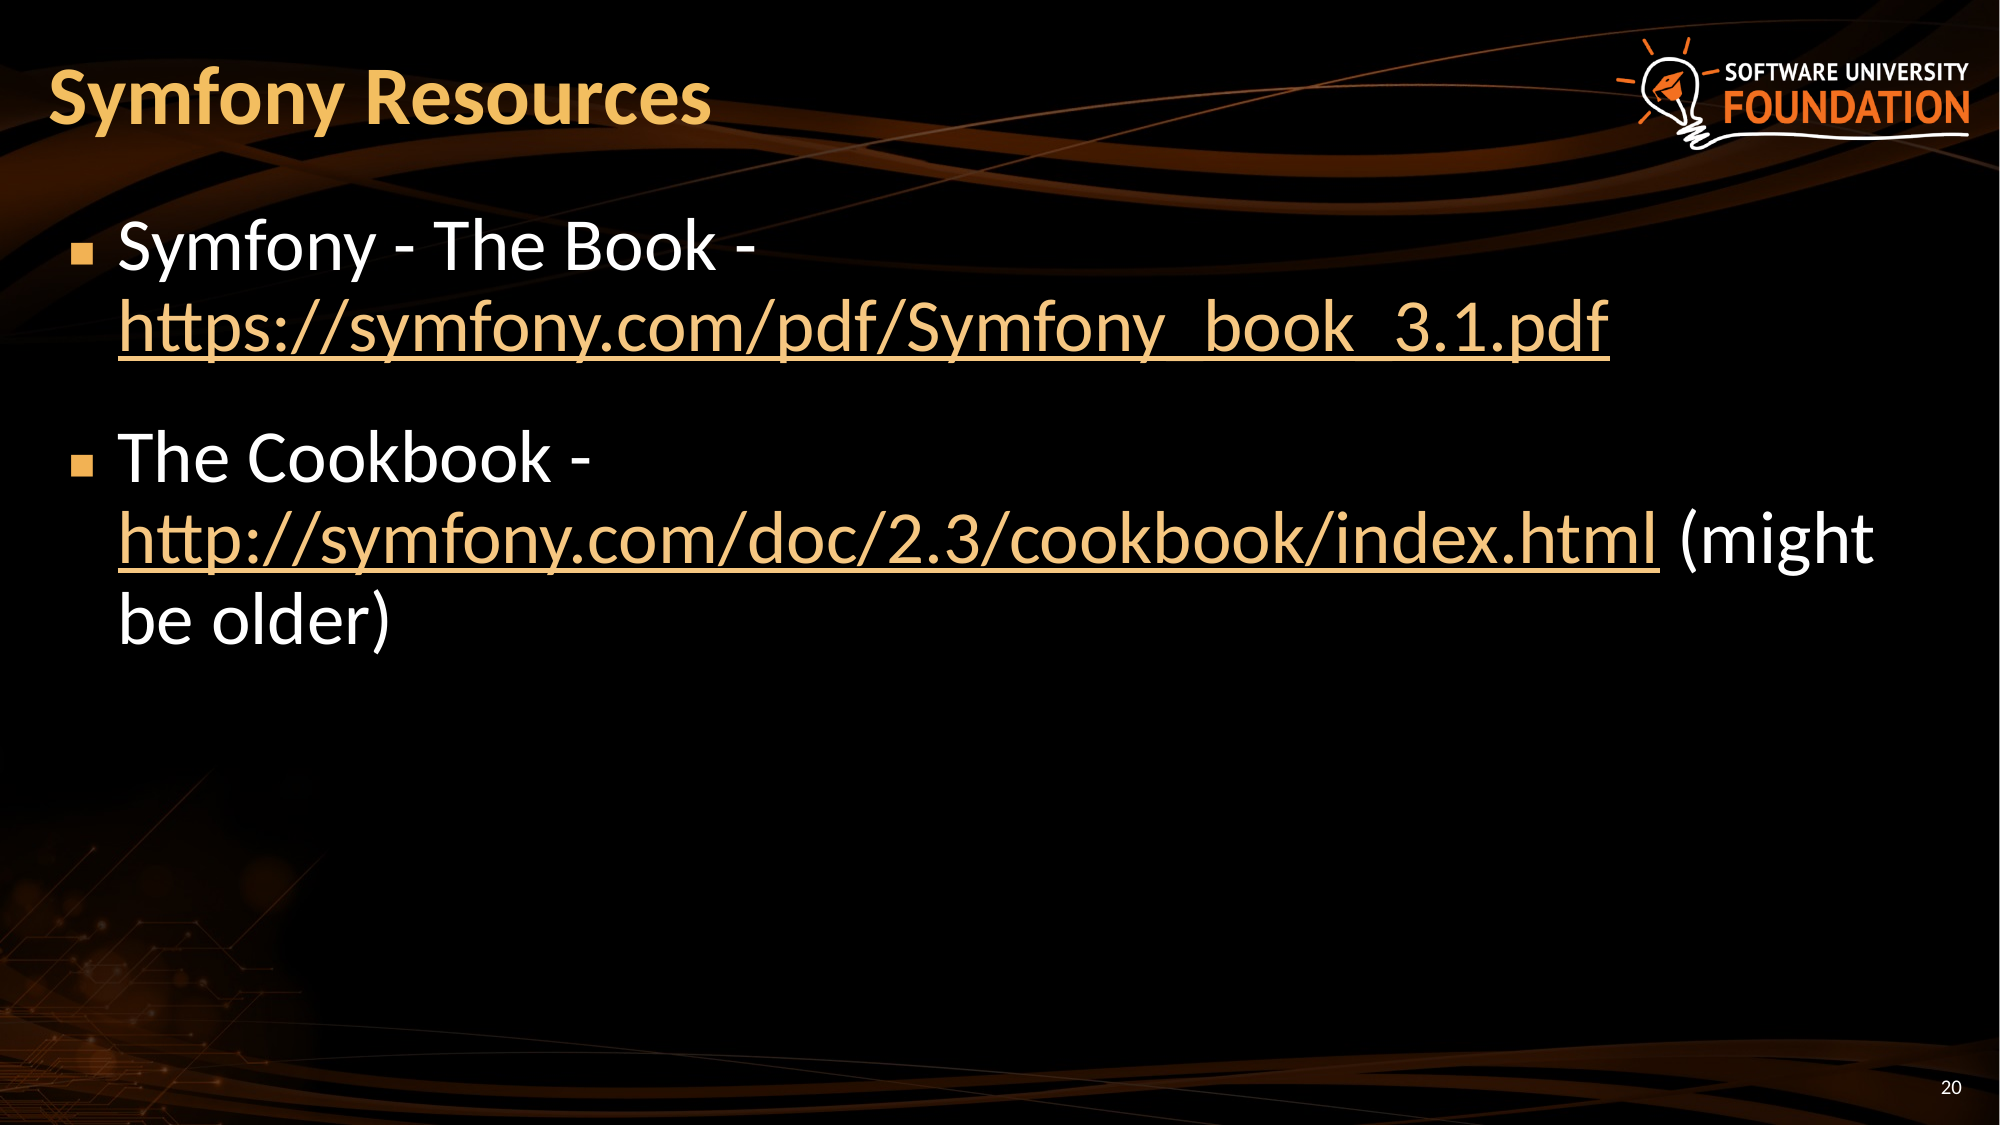

# Symfony Resources
Symfony - The Book - https://symfony.com/pdf/Symfony_book_3.1.pdf
The Cookbook - http://symfony.com/doc/2.3/cookbook/index.html (might be older)
20